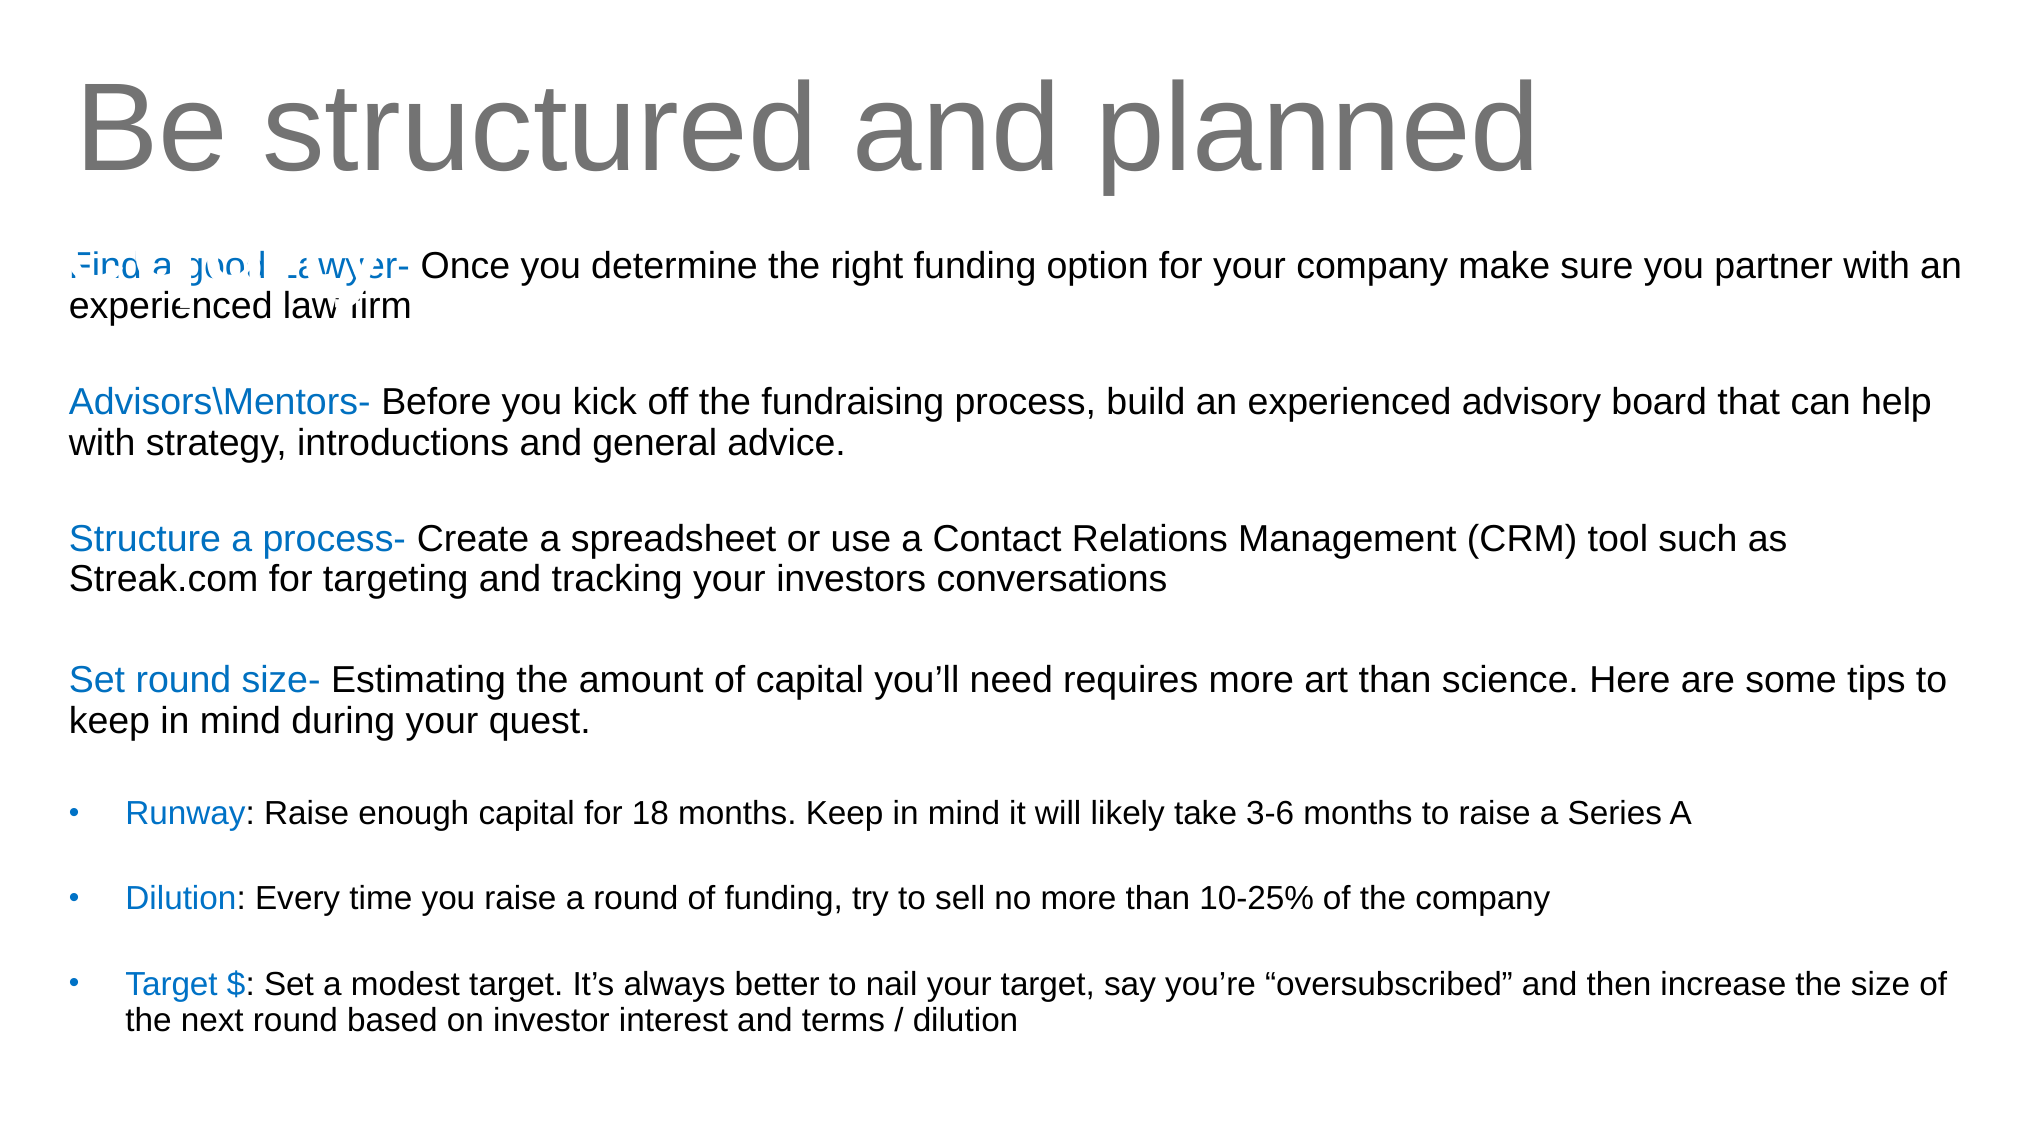

The flow of ideas, money, and equity
Be structured and planned
# The flow of ideas, money, and equity
Find a good Lawyer- Once you determine the right funding option for your company make sure you partner with an experienced law firm

Advisors\Mentors- Before you kick off the fundraising process, build an experienced advisory board that can help with strategy, introductions and general advice.

Structure a process- Create a spreadsheet or use a Contact Relations Management (CRM) tool such as Streak.com for targeting and tracking your investors conversations

Set round size- Estimating the amount of capital you’ll need requires more art than science. Here are some tips to keep in mind during your quest.

Runway: Raise enough capital for 18 months. Keep in mind it will likely take 3-6 months to raise a Series A

Dilution: Every time you raise a round of funding, try to sell no more than 10-25% of the company

Target $: Set a modest target. It’s always better to nail your target, say you’re “oversubscribed” and then increase the size of the next round based on investor interest and terms / dilution